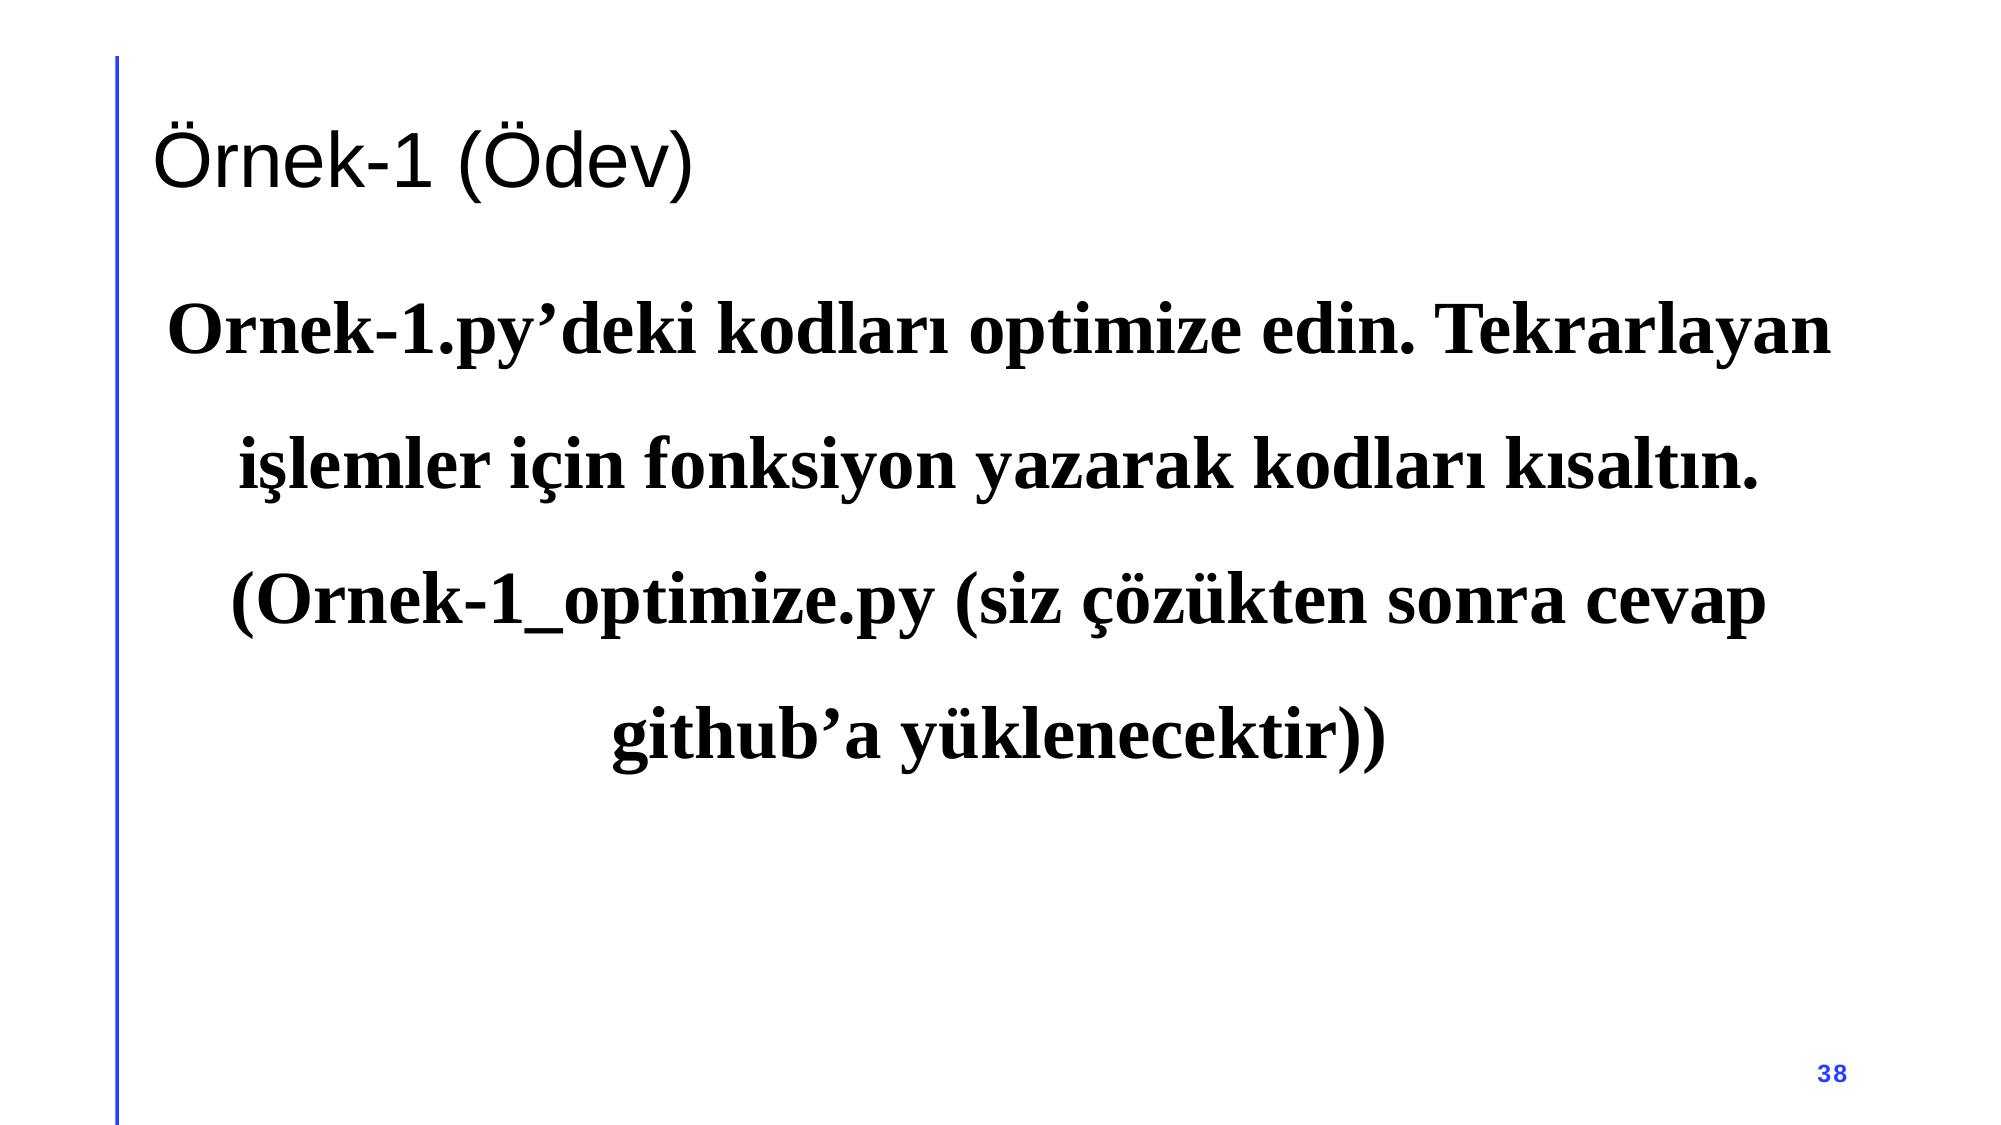

# Örnek-1 (Ödev)
Ornek-1.py’deki kodları optimize edin. Tekrarlayan işlemler için fonksiyon yazarak kodları kısaltın. (Ornek-1_optimize.py (siz çözükten sonra cevap github’a yüklenecektir))
38